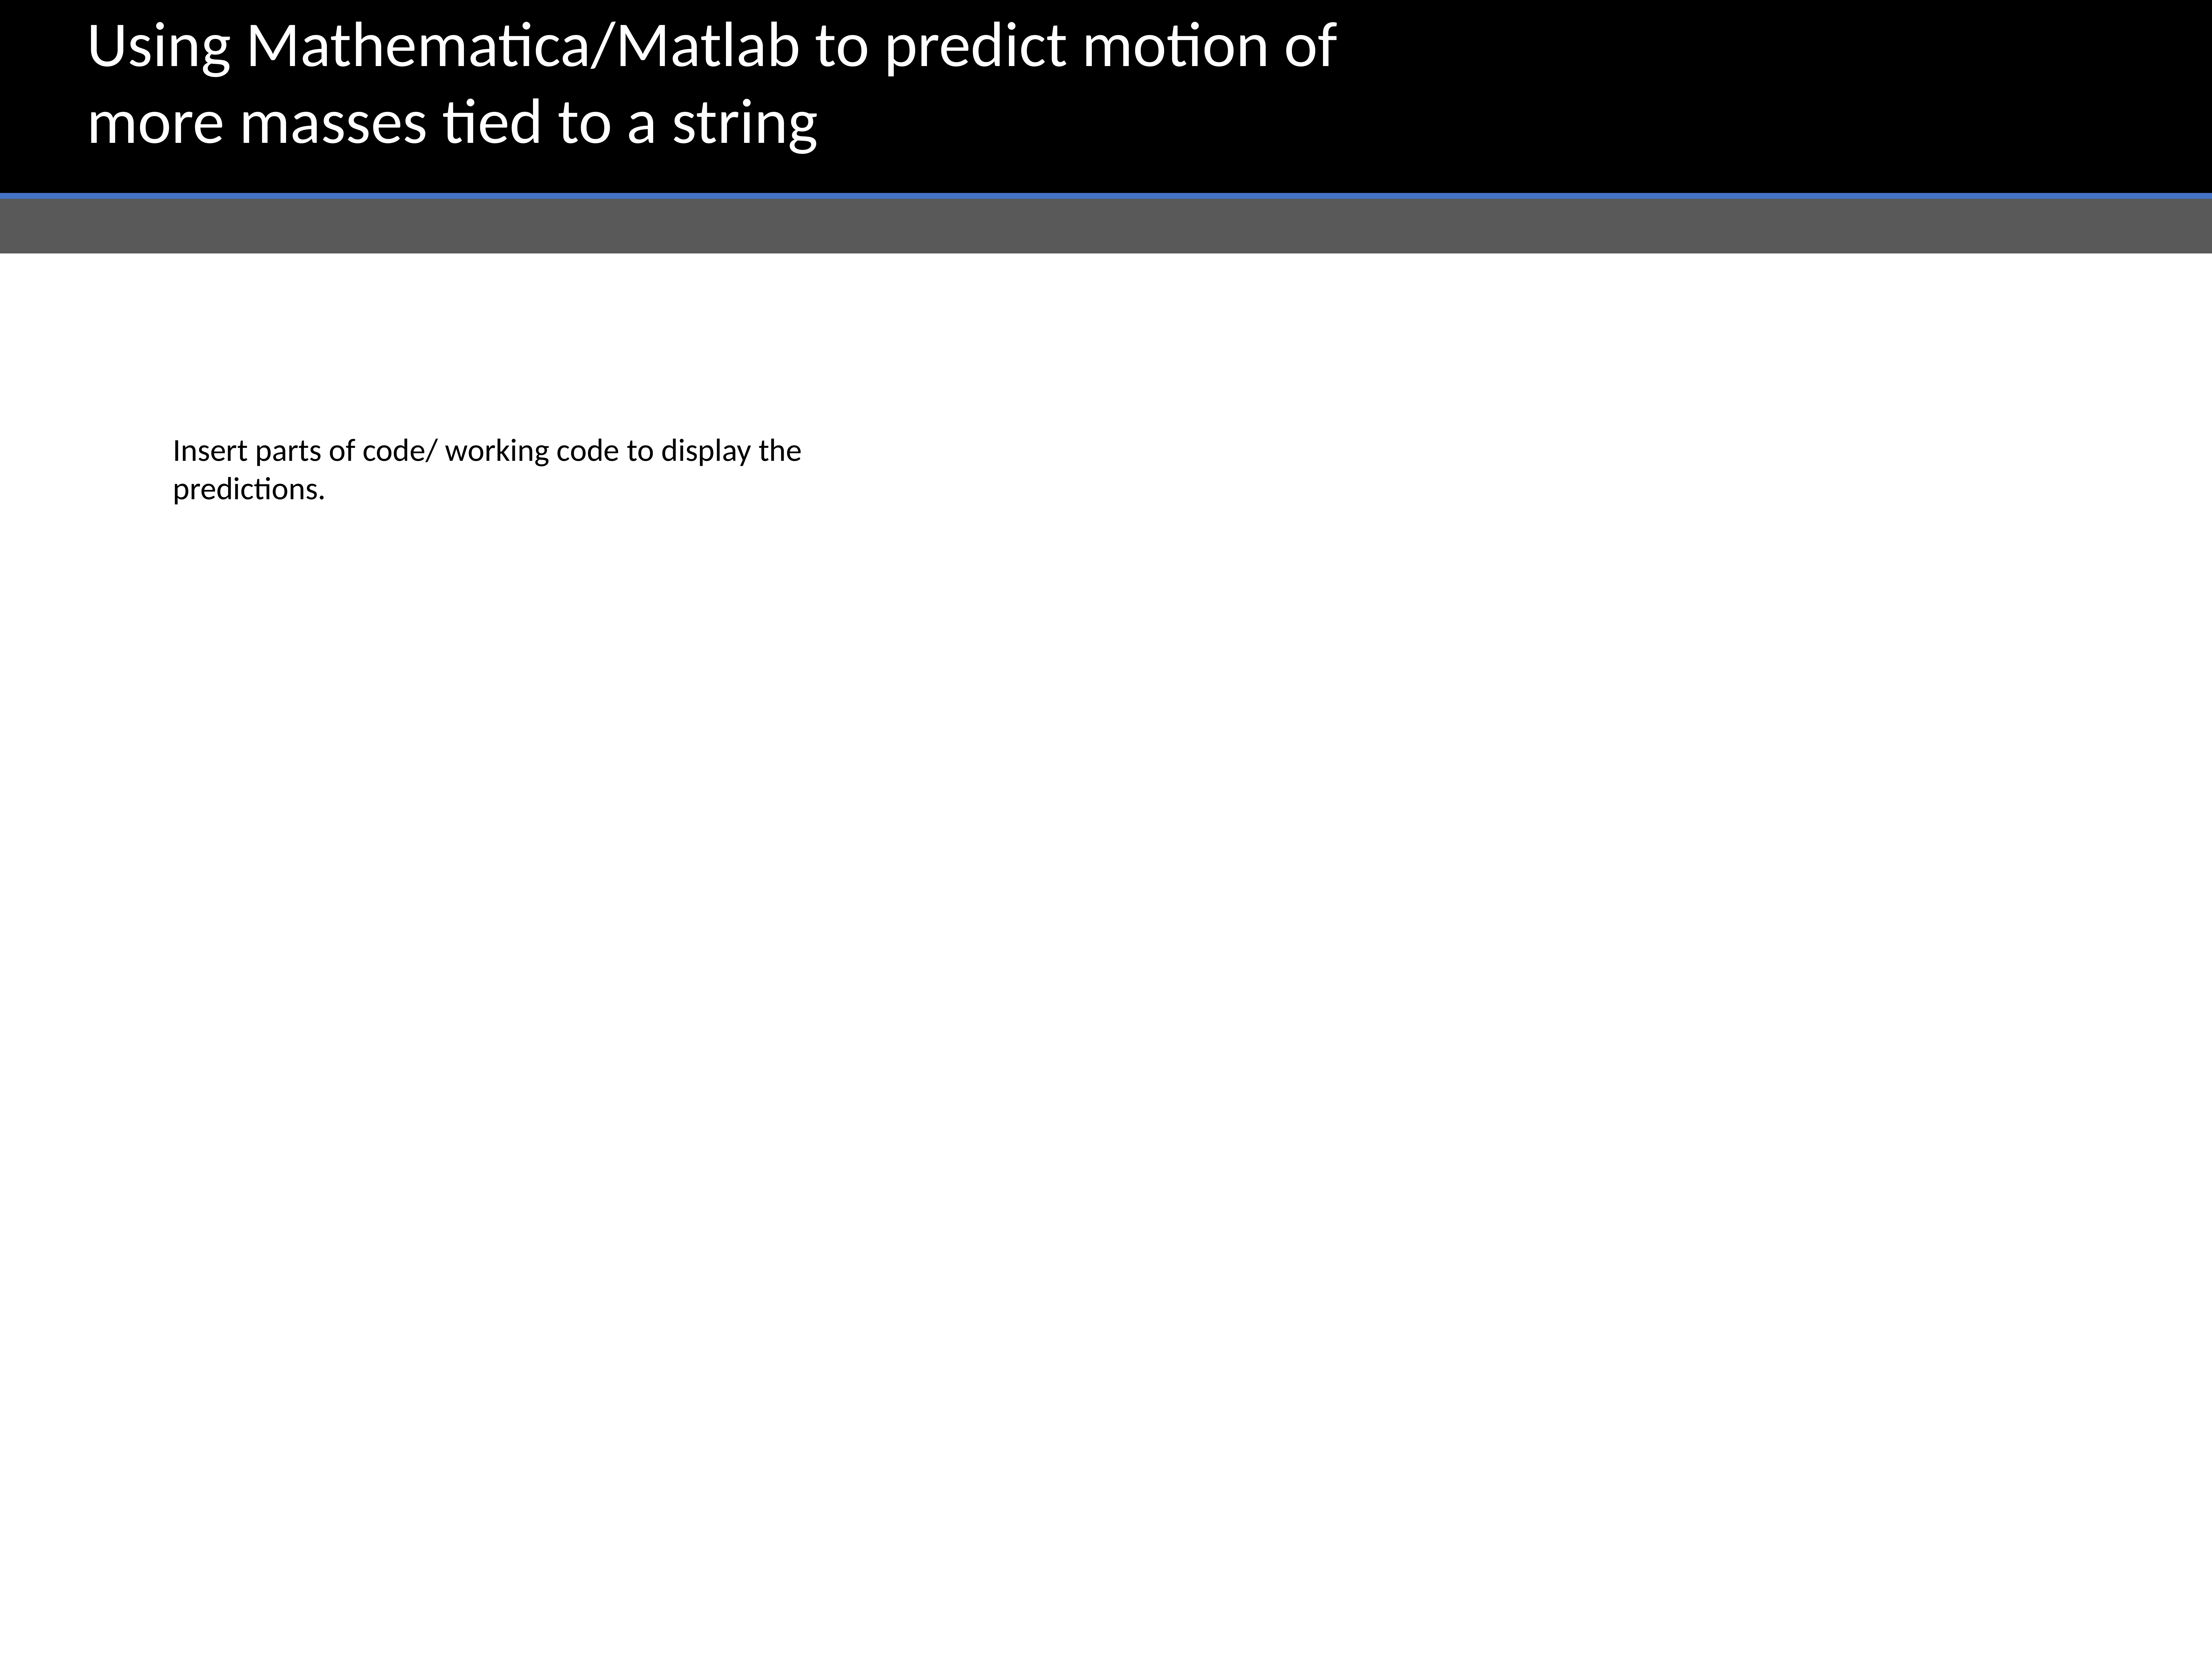

Using Mathematica/Matlab to predict motion of more masses tied to a string
Insert parts of code/ working code to display the predictions.